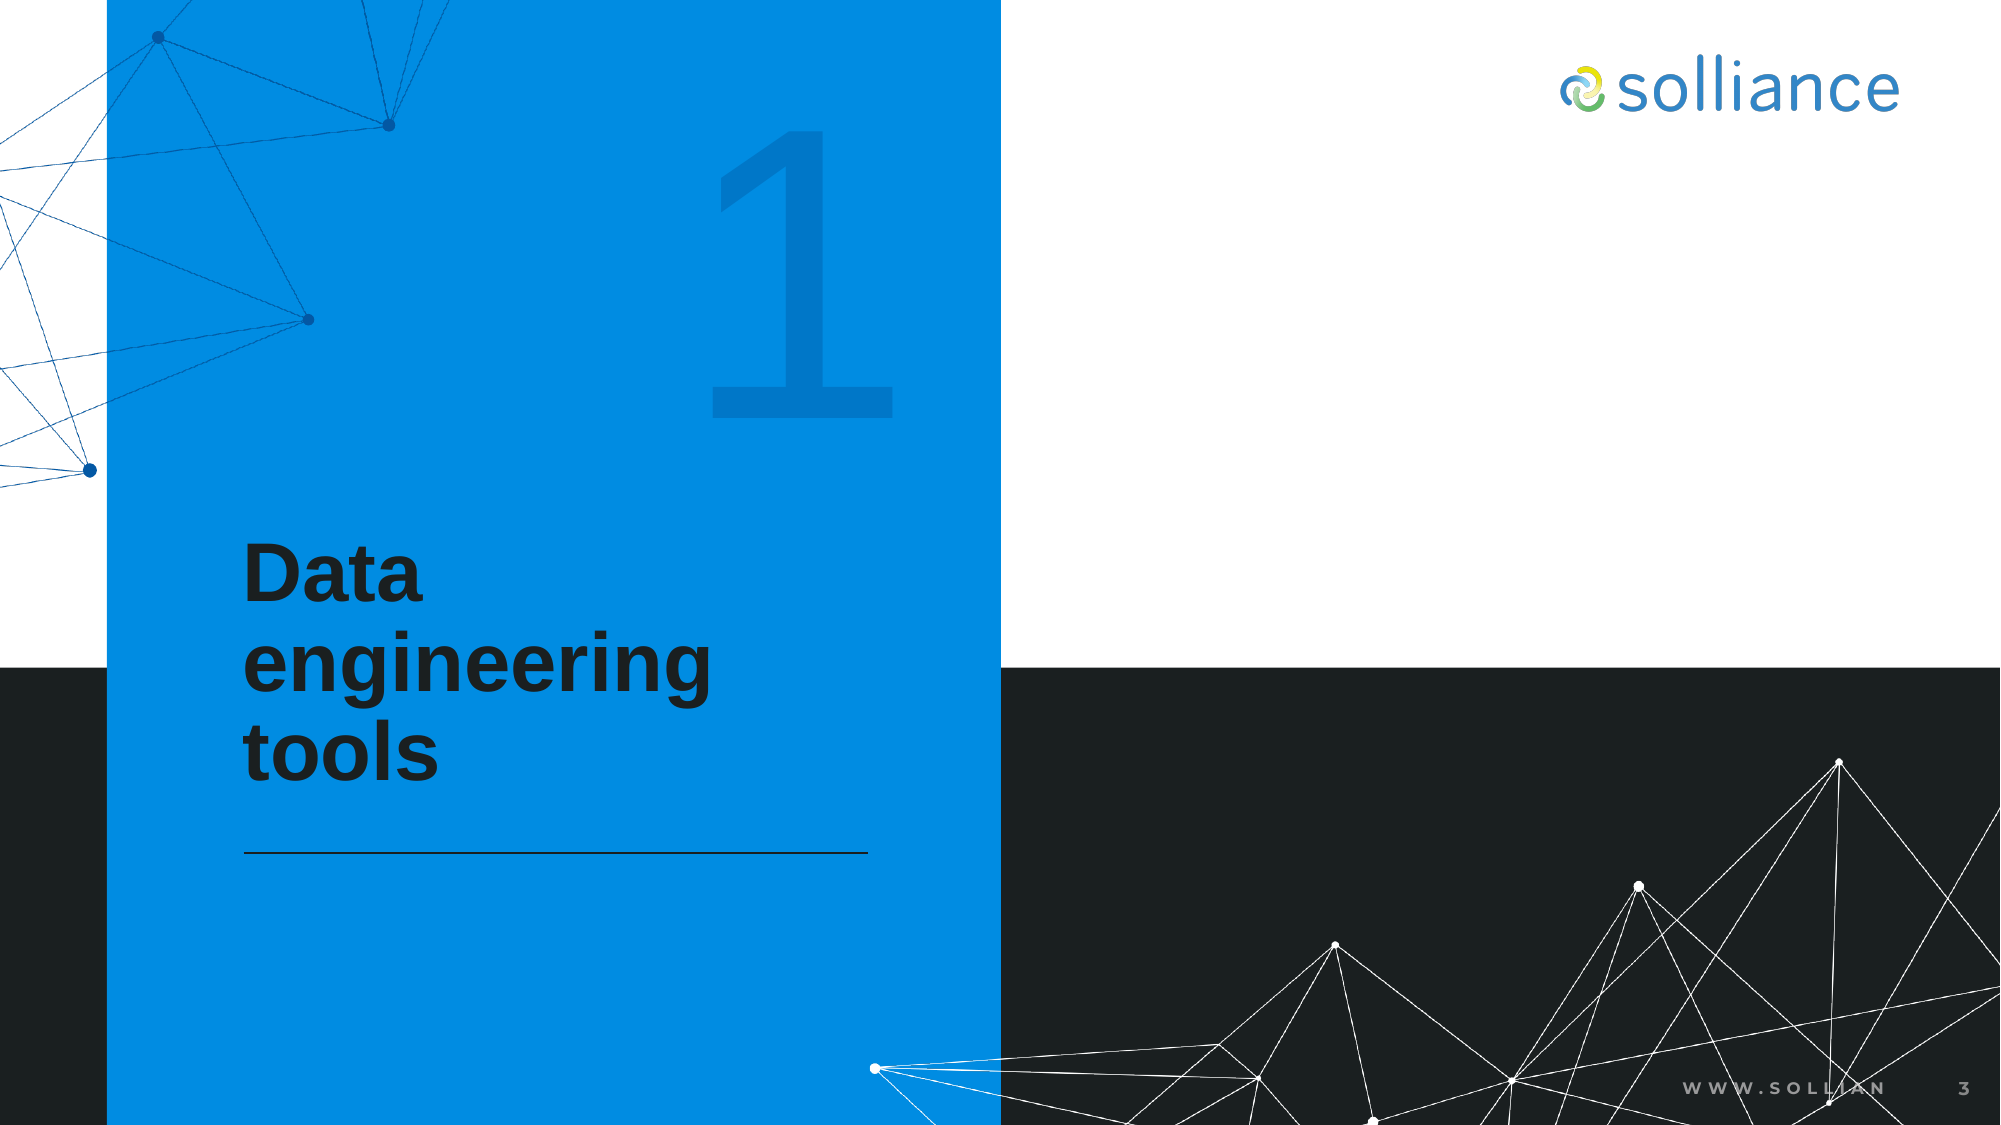

1
# Data engineering tools

WWW.SOLLIANCE.NET
3